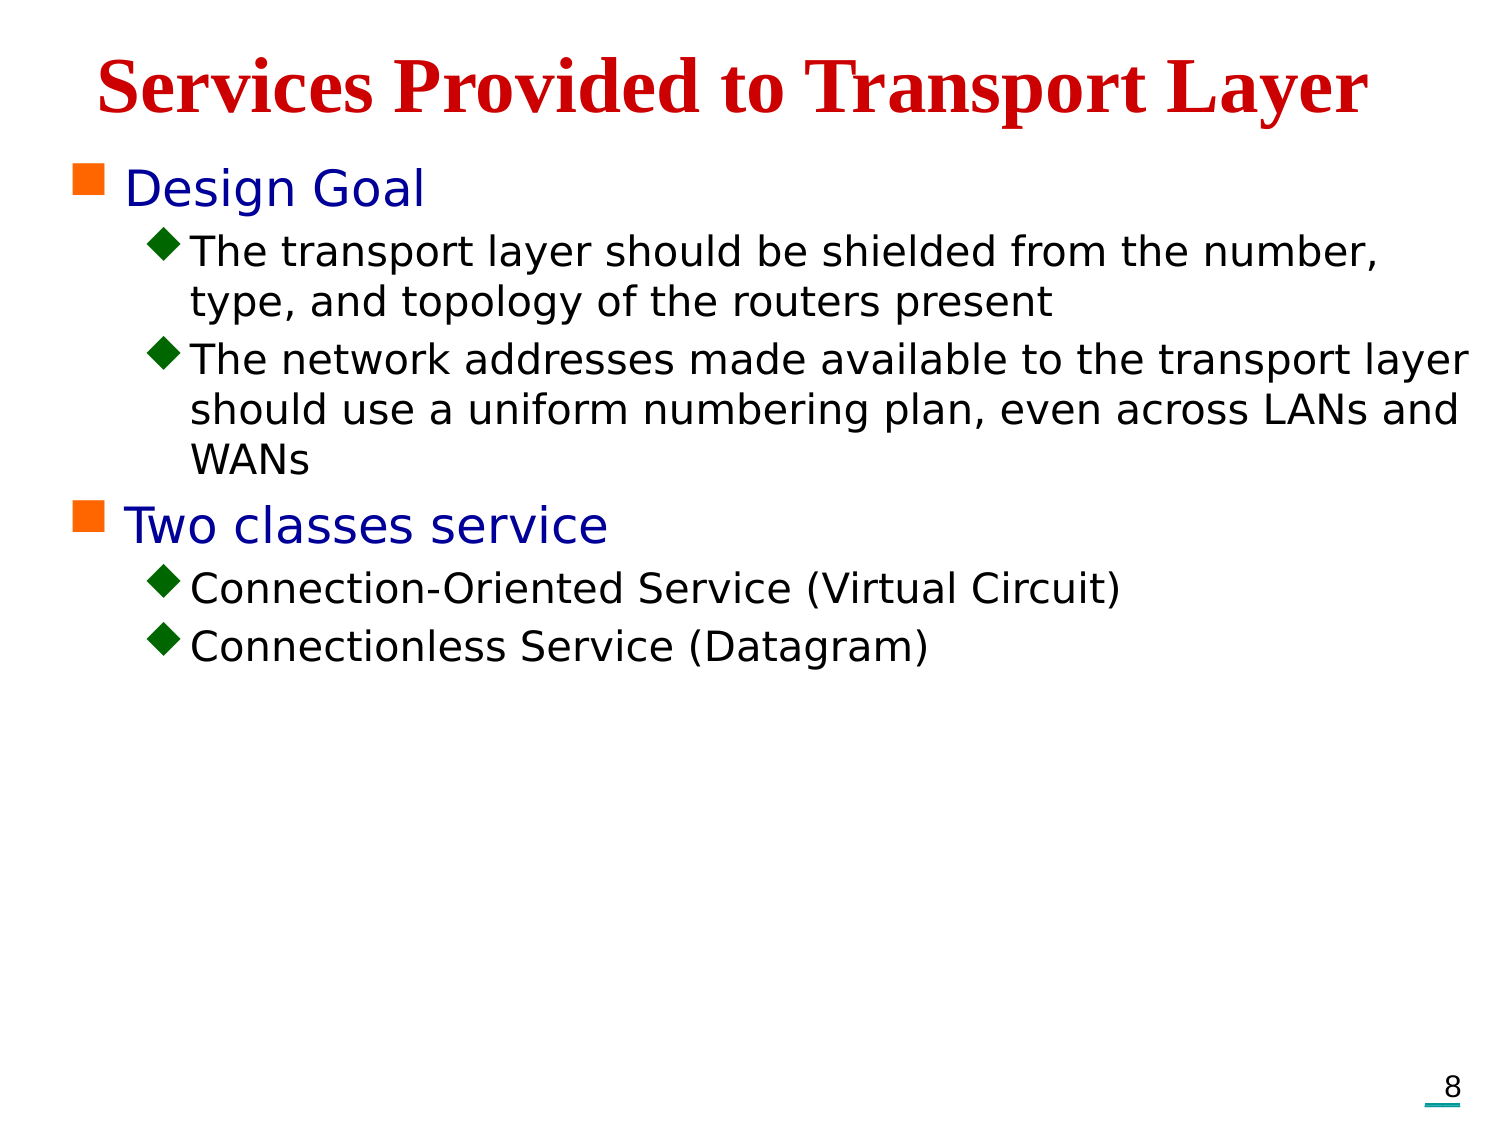

# Services Provided to Transport Layer
Design Goal
The transport layer should be shielded from the number, type, and topology of the routers present
The network addresses made available to the transport layer should use a uniform numbering plan, even across LANs and WANs
Two classes service
Connection-Oriented Service (Virtual Circuit)
Connectionless Service (Datagram)